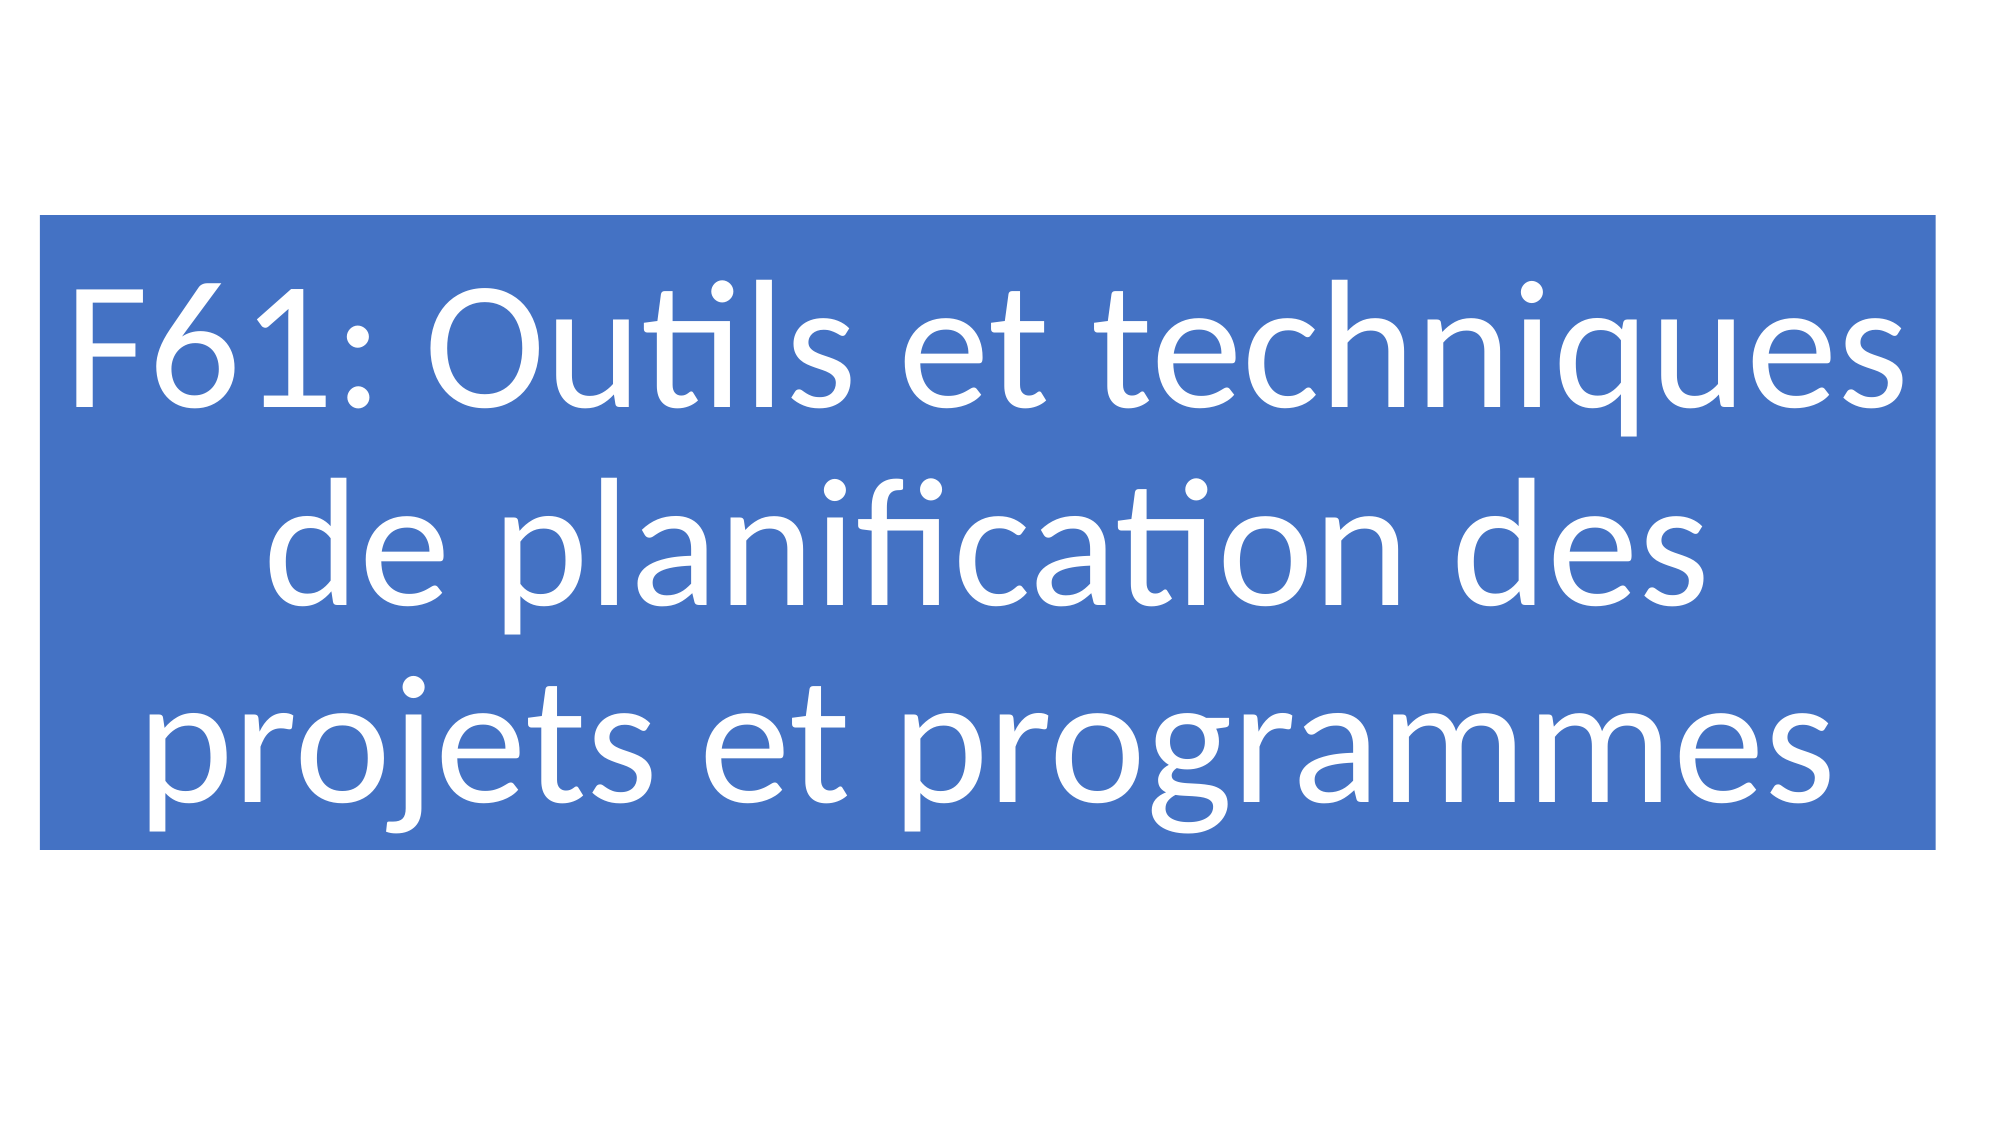

# F61: Outils et techniques de planification des projets et programmes